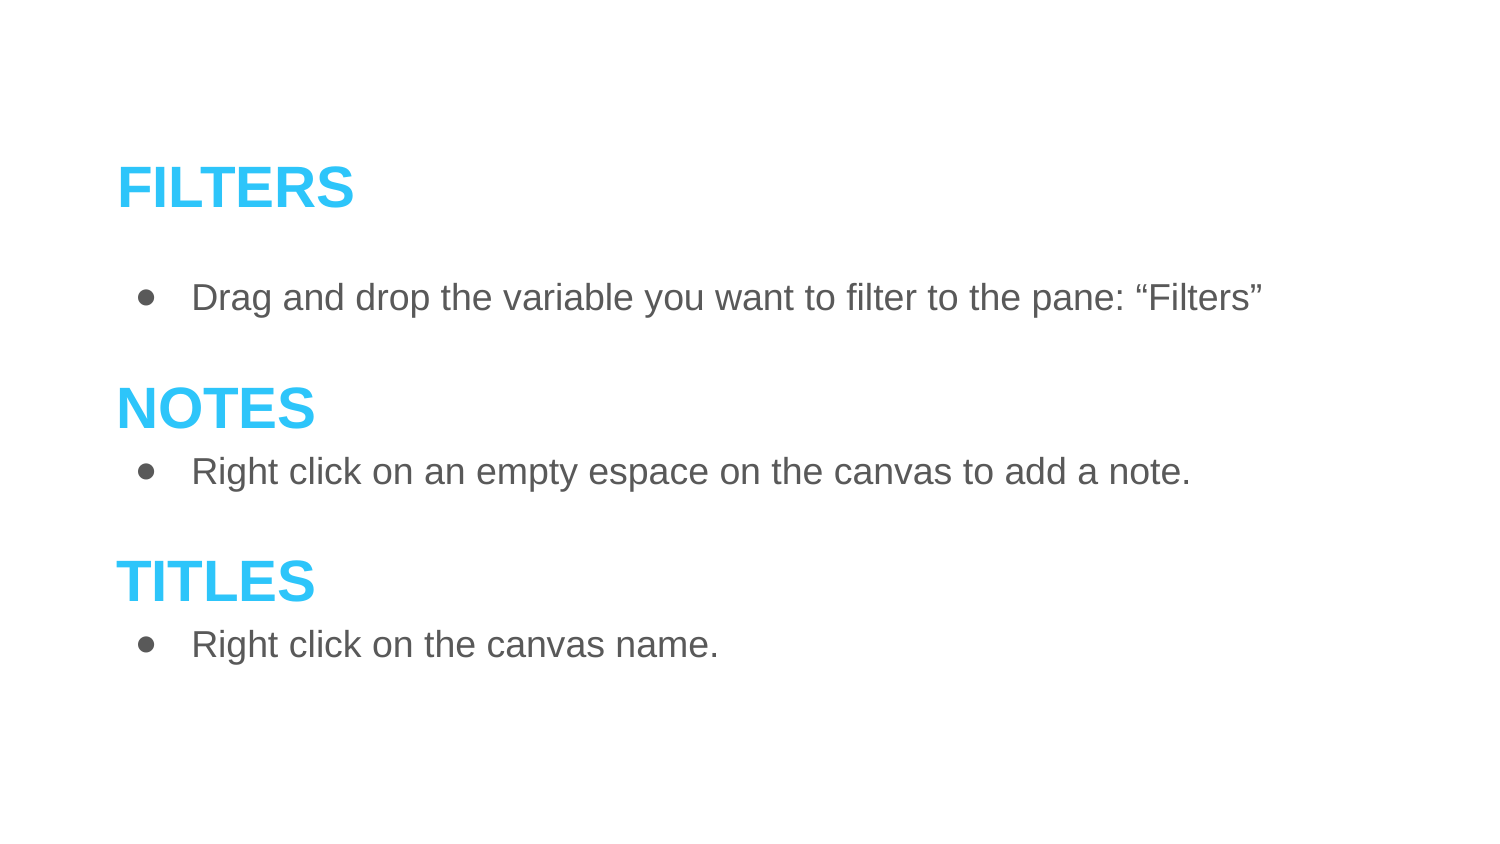

# FILTERS
Drag and drop the variable you want to filter to the pane: “Filters”

NOTES
Right click on an empty espace on the canvas to add a note.

TITLES
Right click on the canvas name.